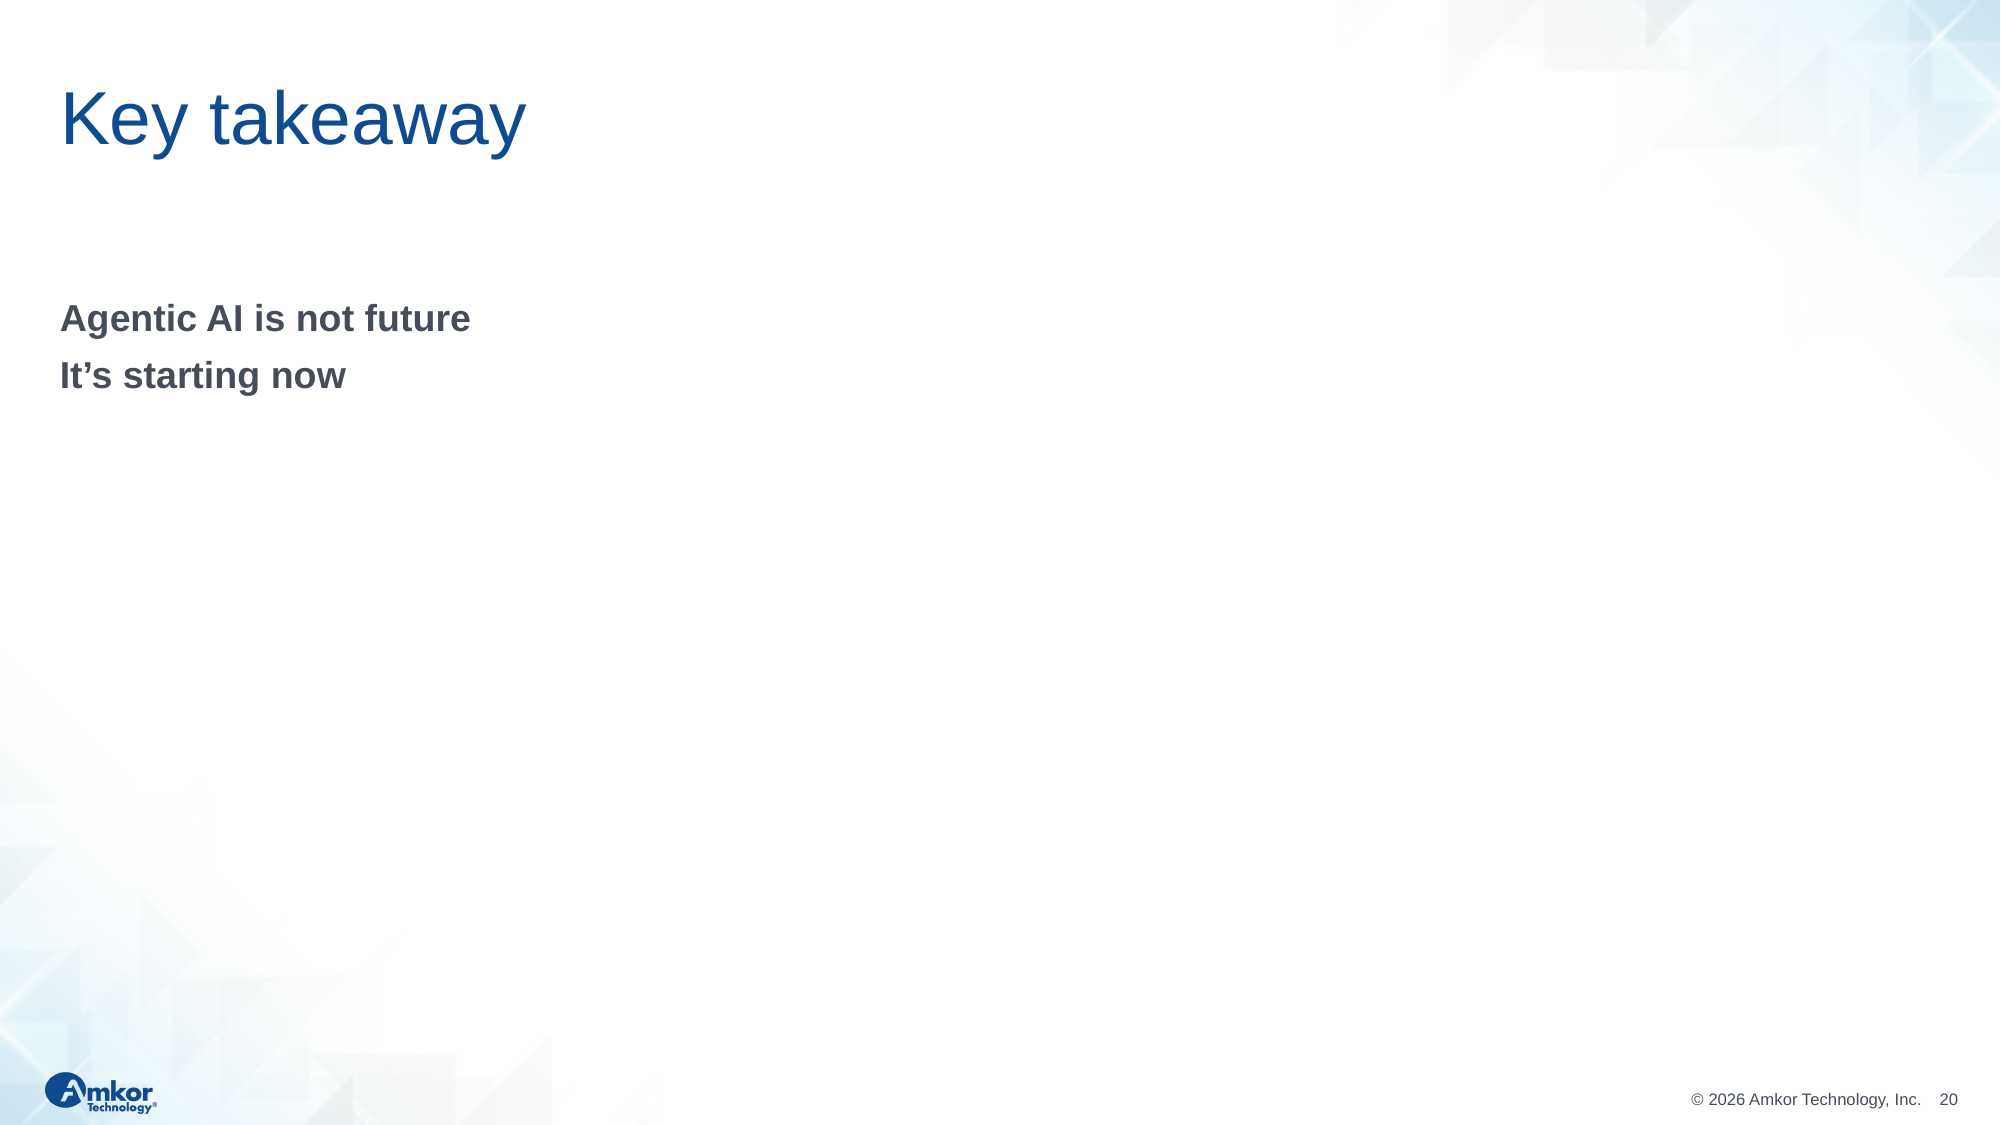

# Key takeaway
Agentic AI is not future
It’s starting now